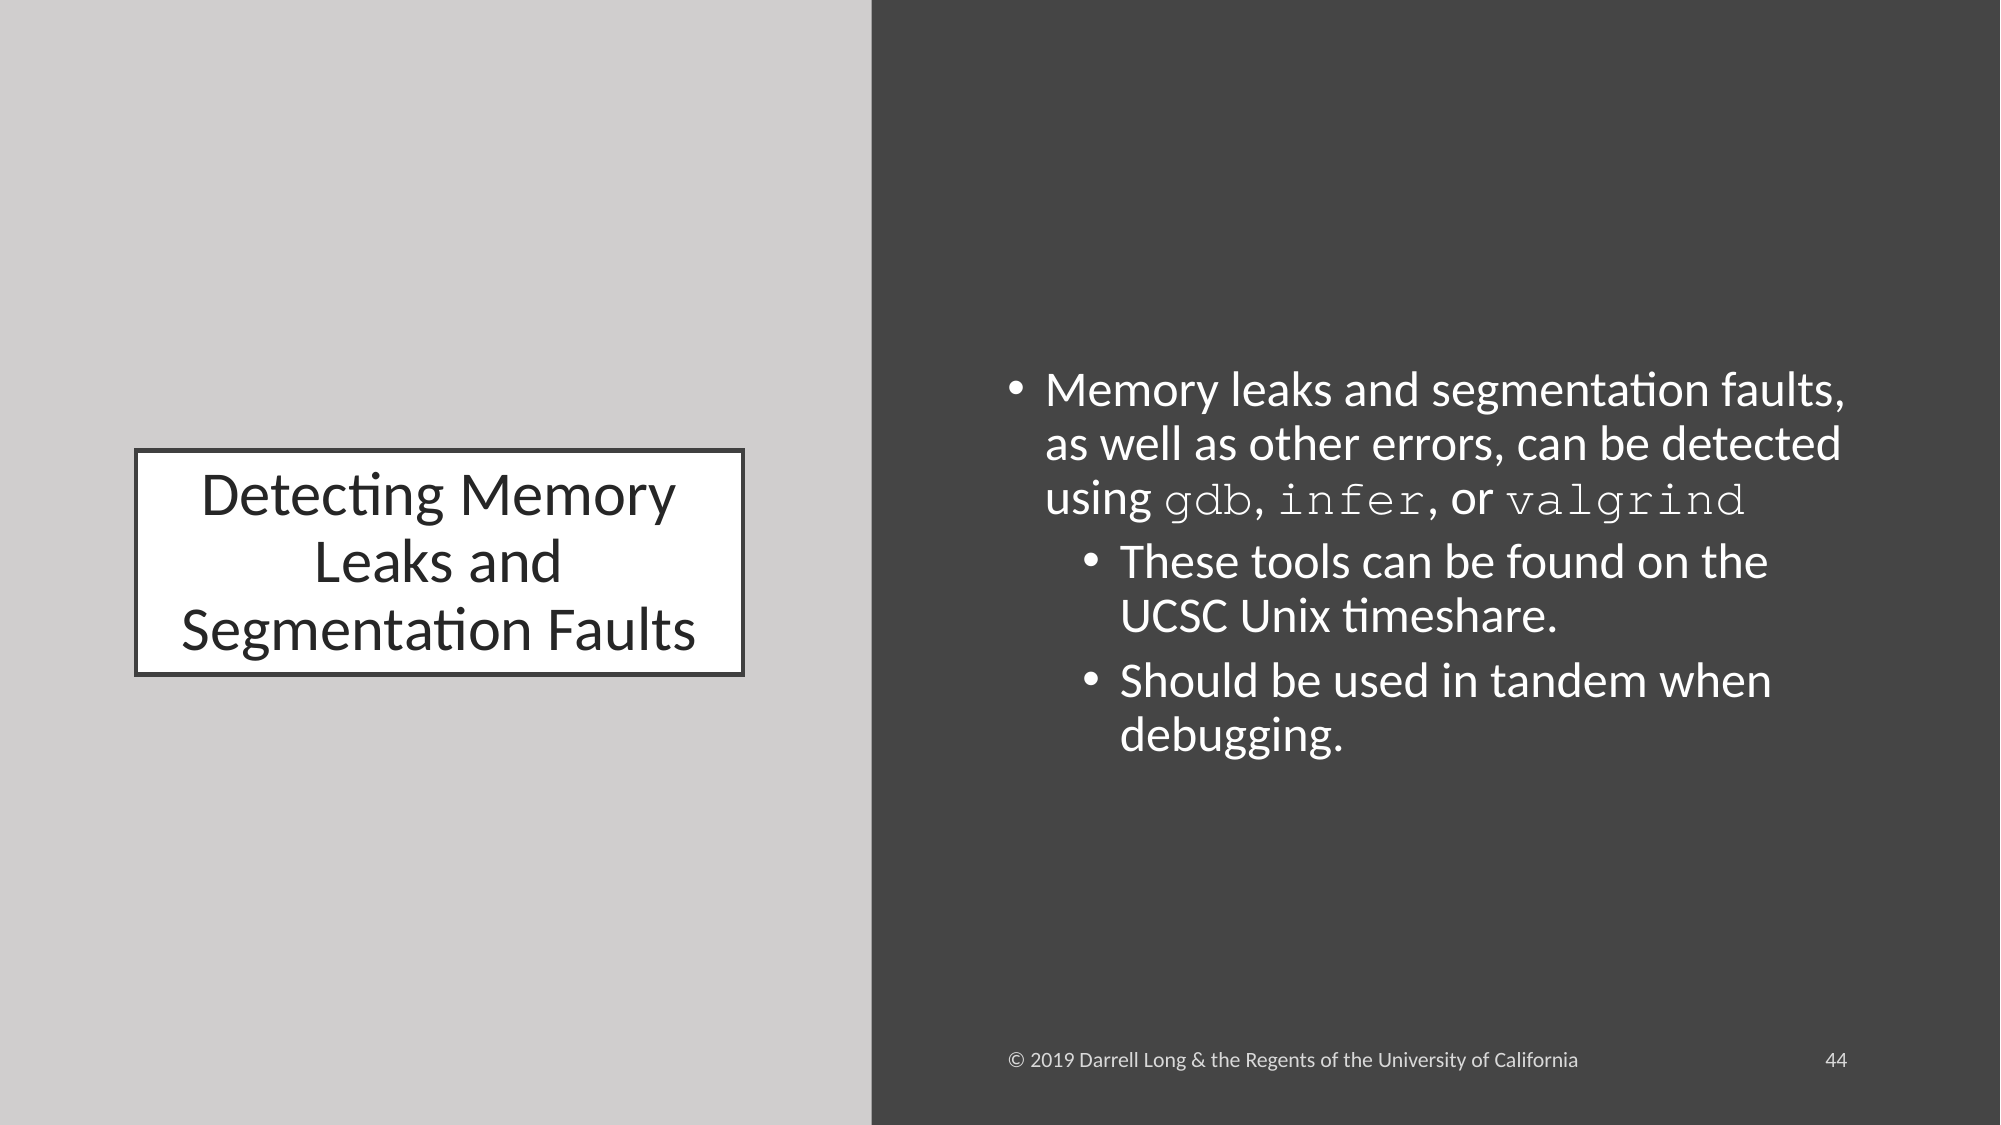

Memory leaks and segmentation faults, as well as other errors, can be detected using gdb, infer, or valgrind
These tools can be found on the UCSC Unix timeshare.
Should be used in tandem when debugging.
# Detecting Memory Leaks and Segmentation Faults
44
© 2019 Darrell Long & the Regents of the University of California